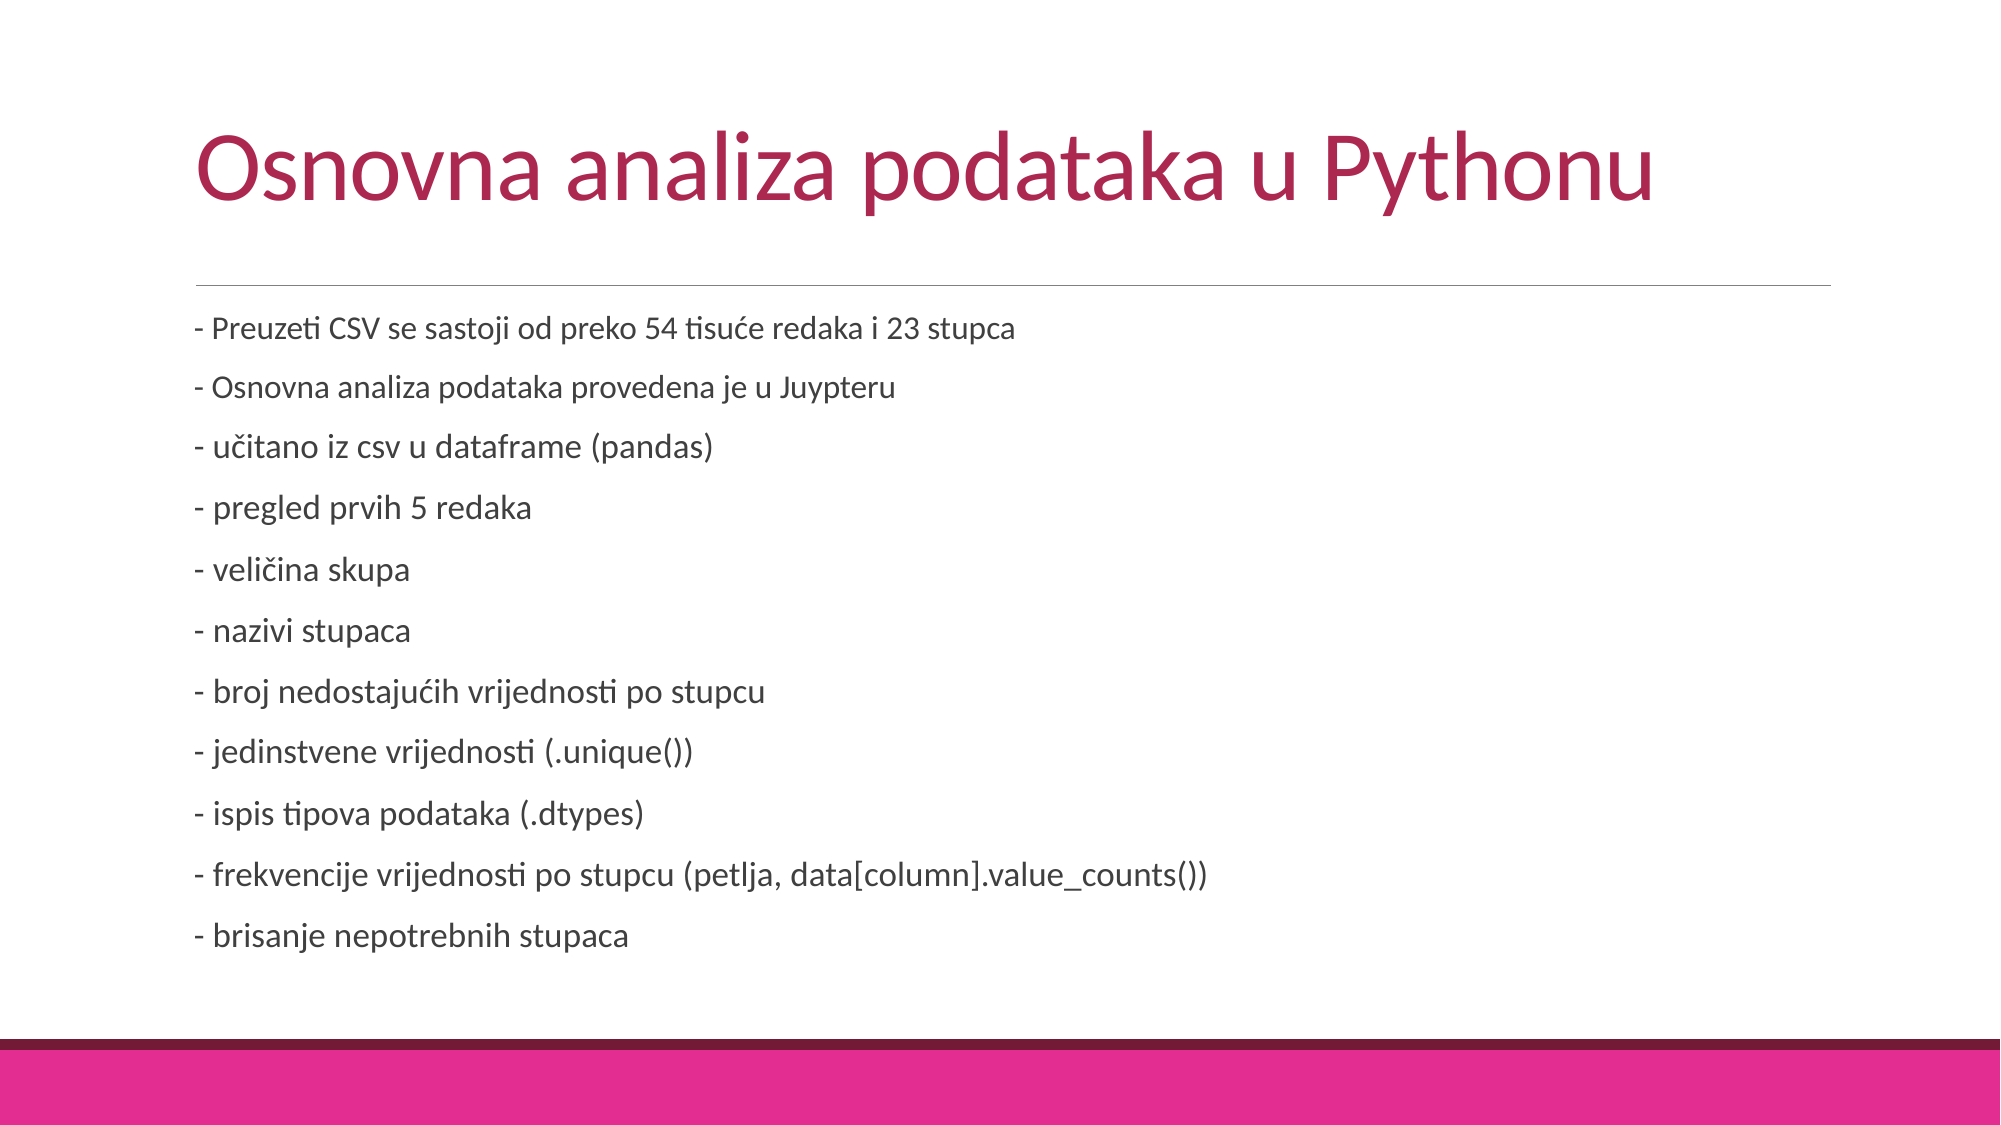

# Osnovna analiza podataka u Pythonu
- Preuzeti CSV se sastoji od preko 54 tisuće redaka i 23 stupca
- Osnovna analiza podataka provedena je u Juypteru
- učitano iz csv u dataframe (pandas)
- pregled prvih 5 redaka
- veličina skupa
- nazivi stupaca
- broj nedostajućih vrijednosti po stupcu
- jedinstvene vrijednosti (.unique())
- ispis tipova podataka (.dtypes)
- frekvencije vrijednosti po stupcu (petlja, data[column].value_counts())
- brisanje nepotrebnih stupaca